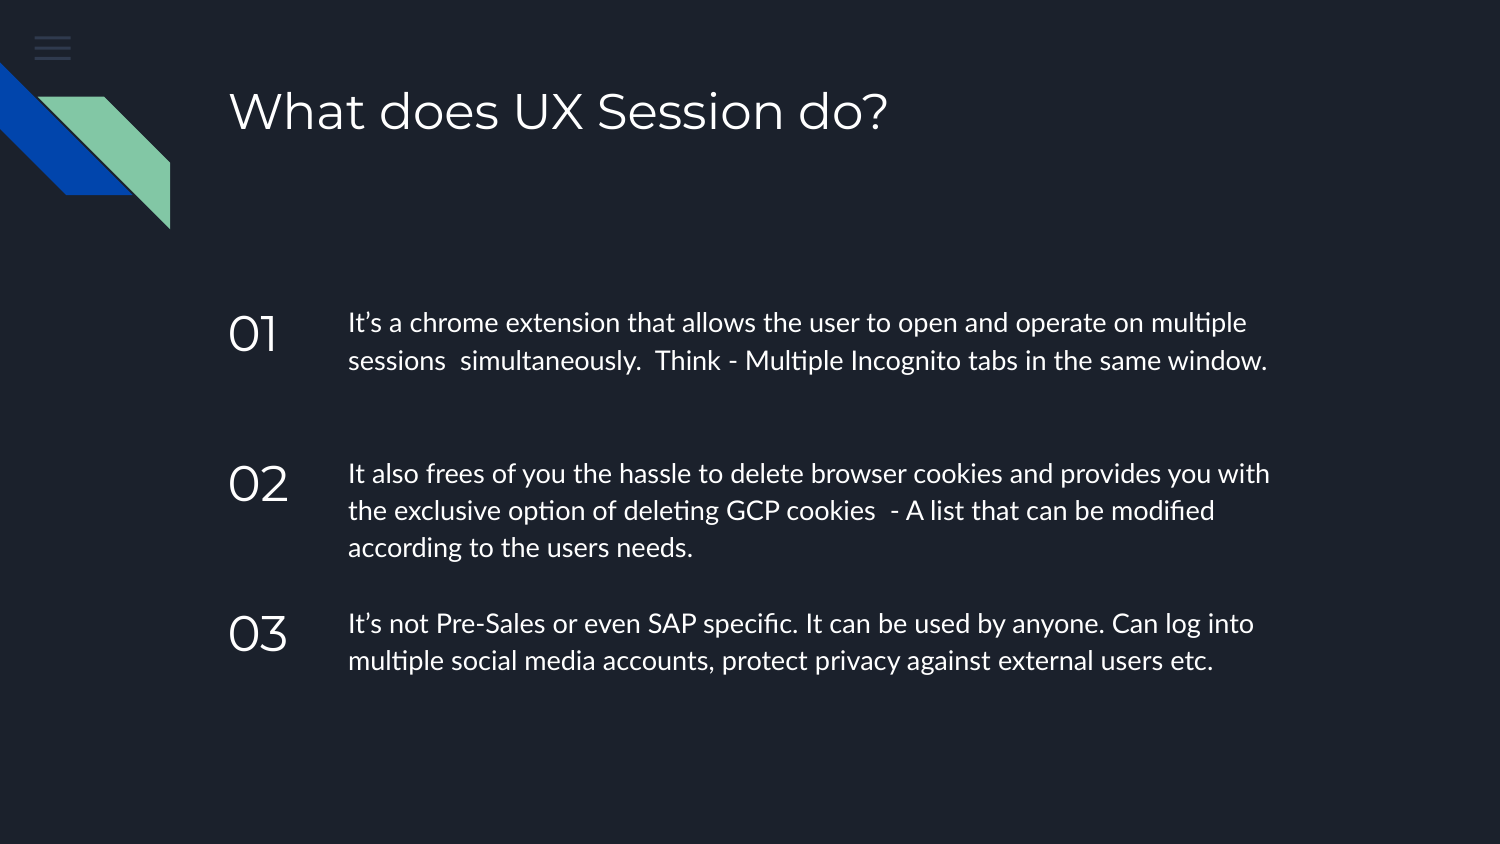

# What does UX Session do?
01

It’s a chrome extension that allows the user to open and operate on multiple sessions  simultaneously.  Think - Multiple Incognito tabs in the same window.
02

It also frees of you the hassle to delete browser cookies and provides you with the exclusive option of deleting GCP cookies  - A list that can be modified according to the users needs.
03
It’s not Pre-Sales or even SAP specific. It can be used by anyone. Can log into multiple social media accounts, protect privacy against external users etc.